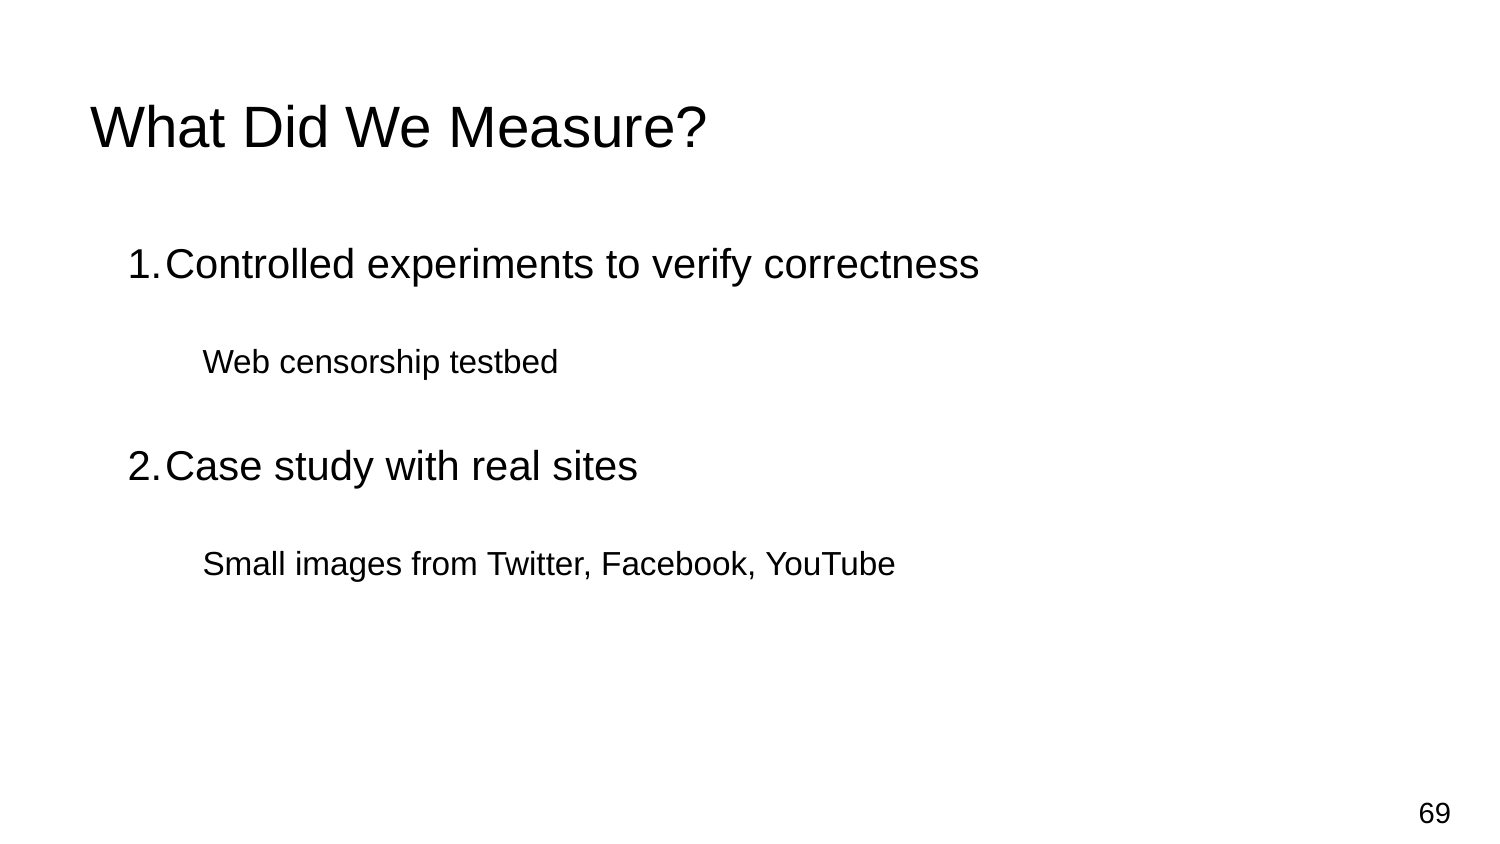

# What Did We Measure?
Controlled experiments to verify correctness
Web censorship testbed
Case study with real sites
Small images from Twitter, Facebook, YouTube
69